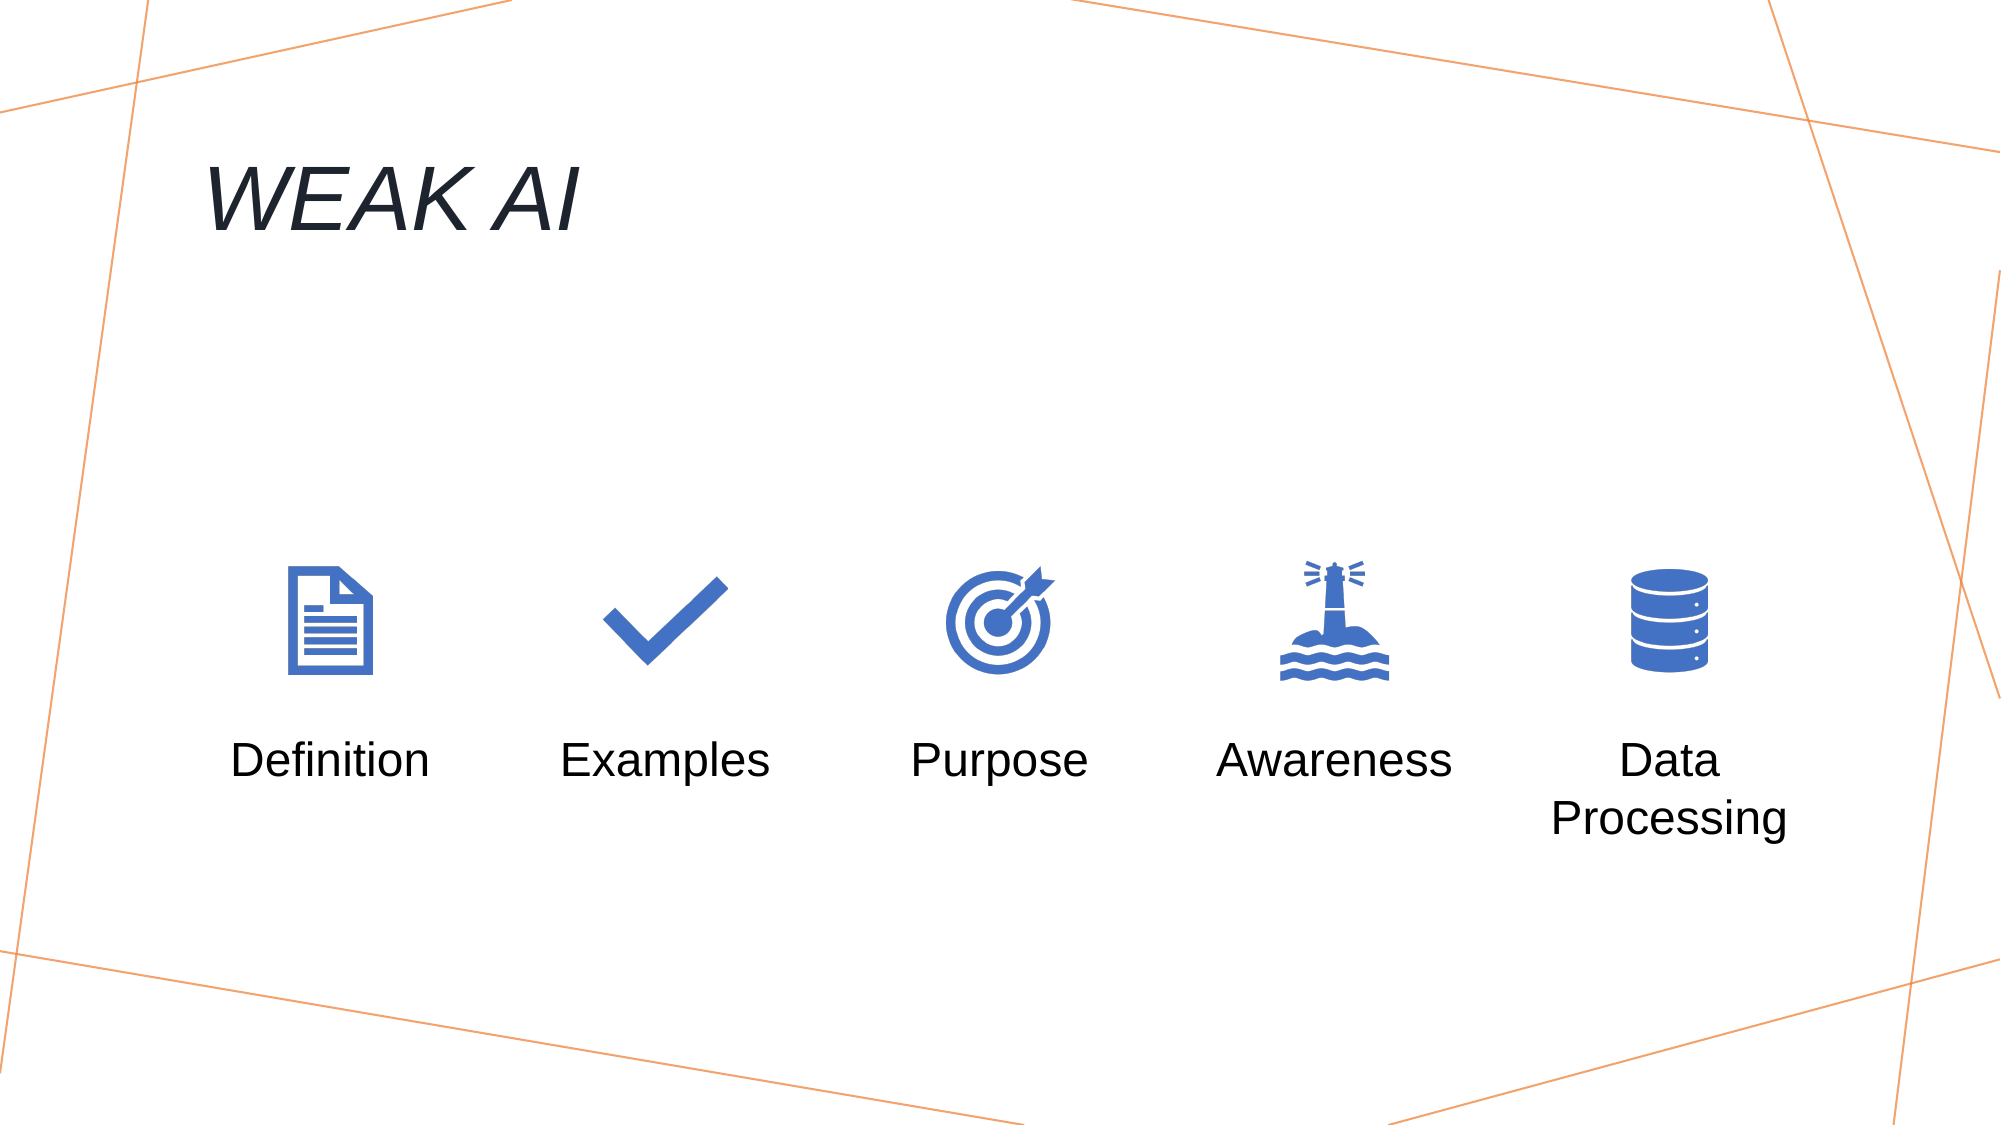

# weak ai
Definition
Examples
Purpose
Awareness
Data Processing